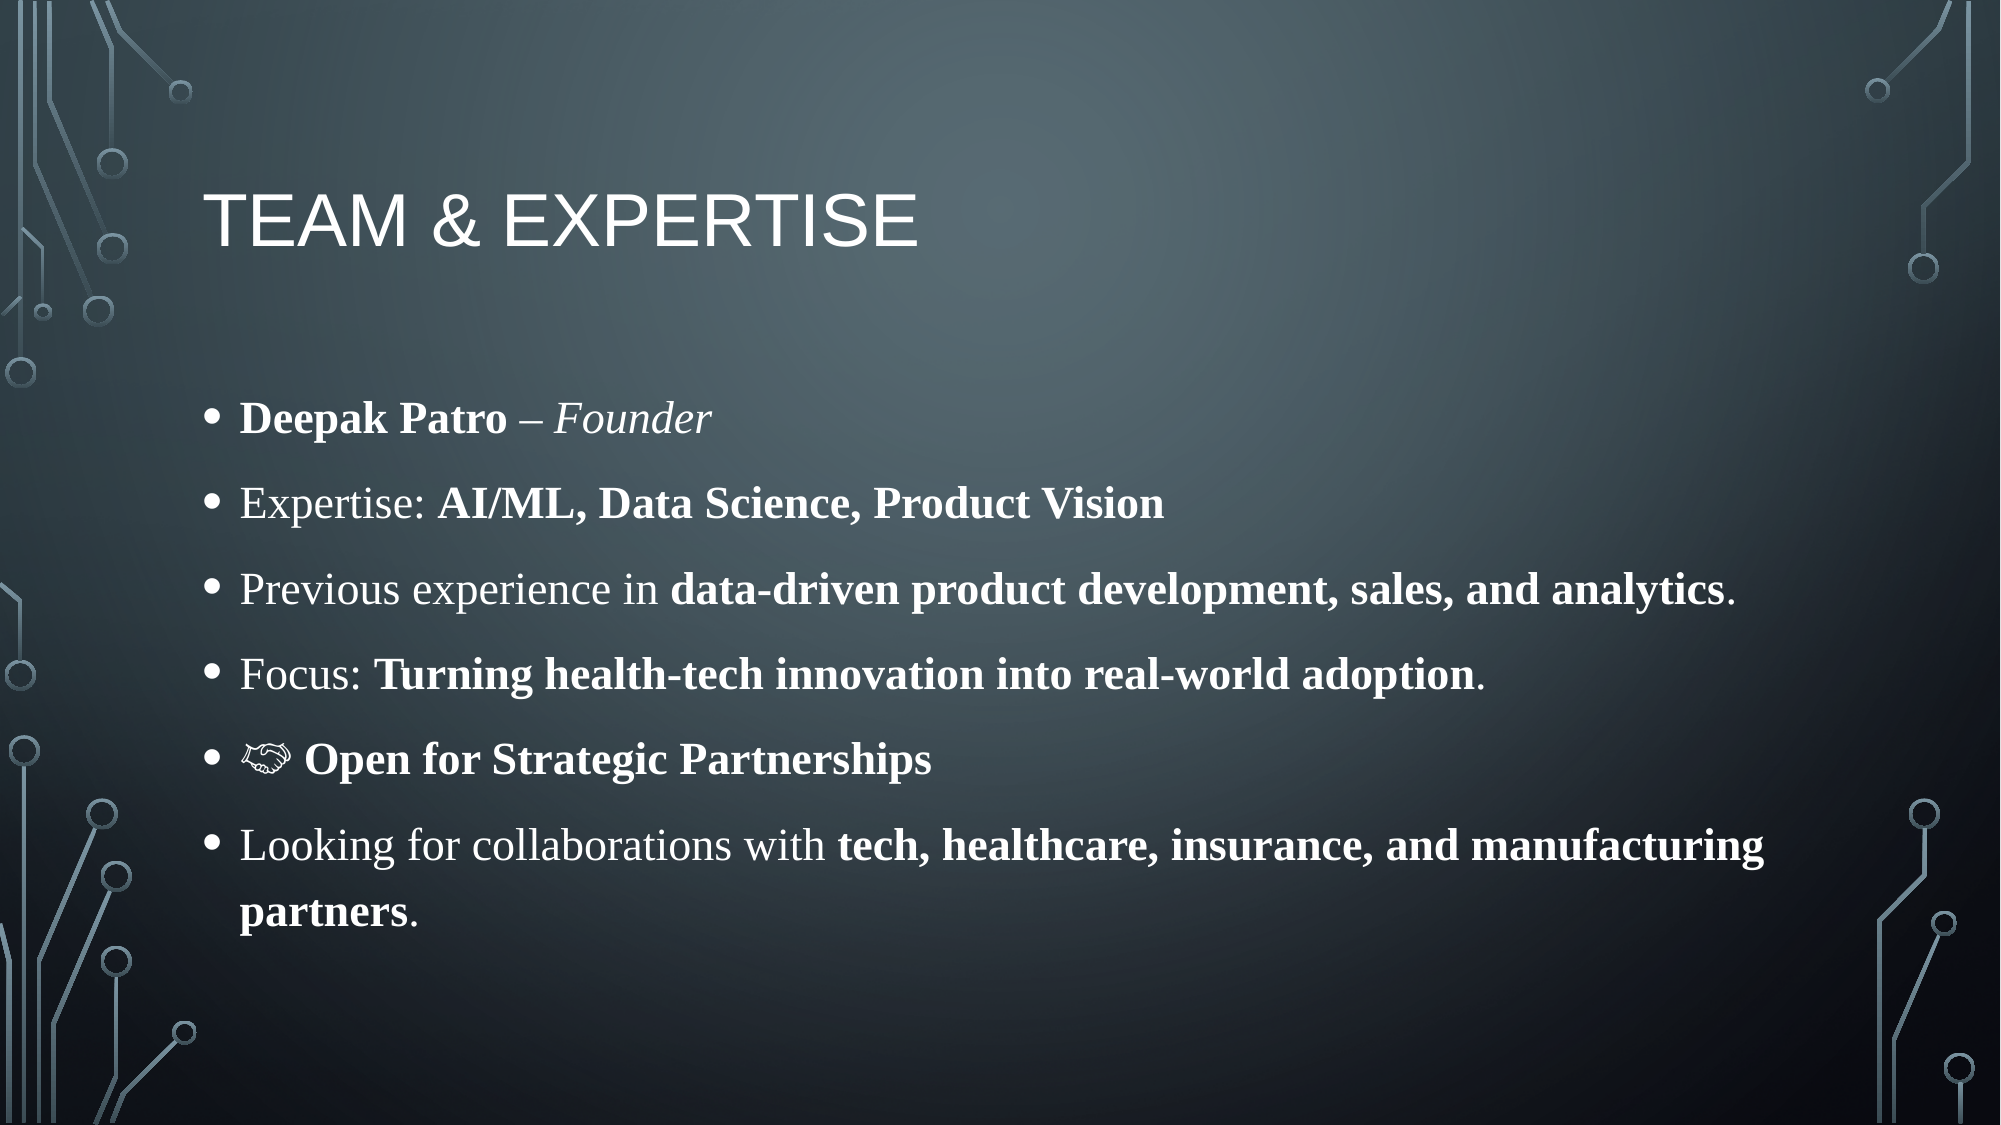

# Team & Expertise
Deepak Patro – Founder
Expertise: AI/ML, Data Science, Product Vision
Previous experience in data-driven product development, sales, and analytics.
Focus: Turning health-tech innovation into real-world adoption.
🤝 Open for Strategic Partnerships
Looking for collaborations with tech, healthcare, insurance, and manufacturing partners.